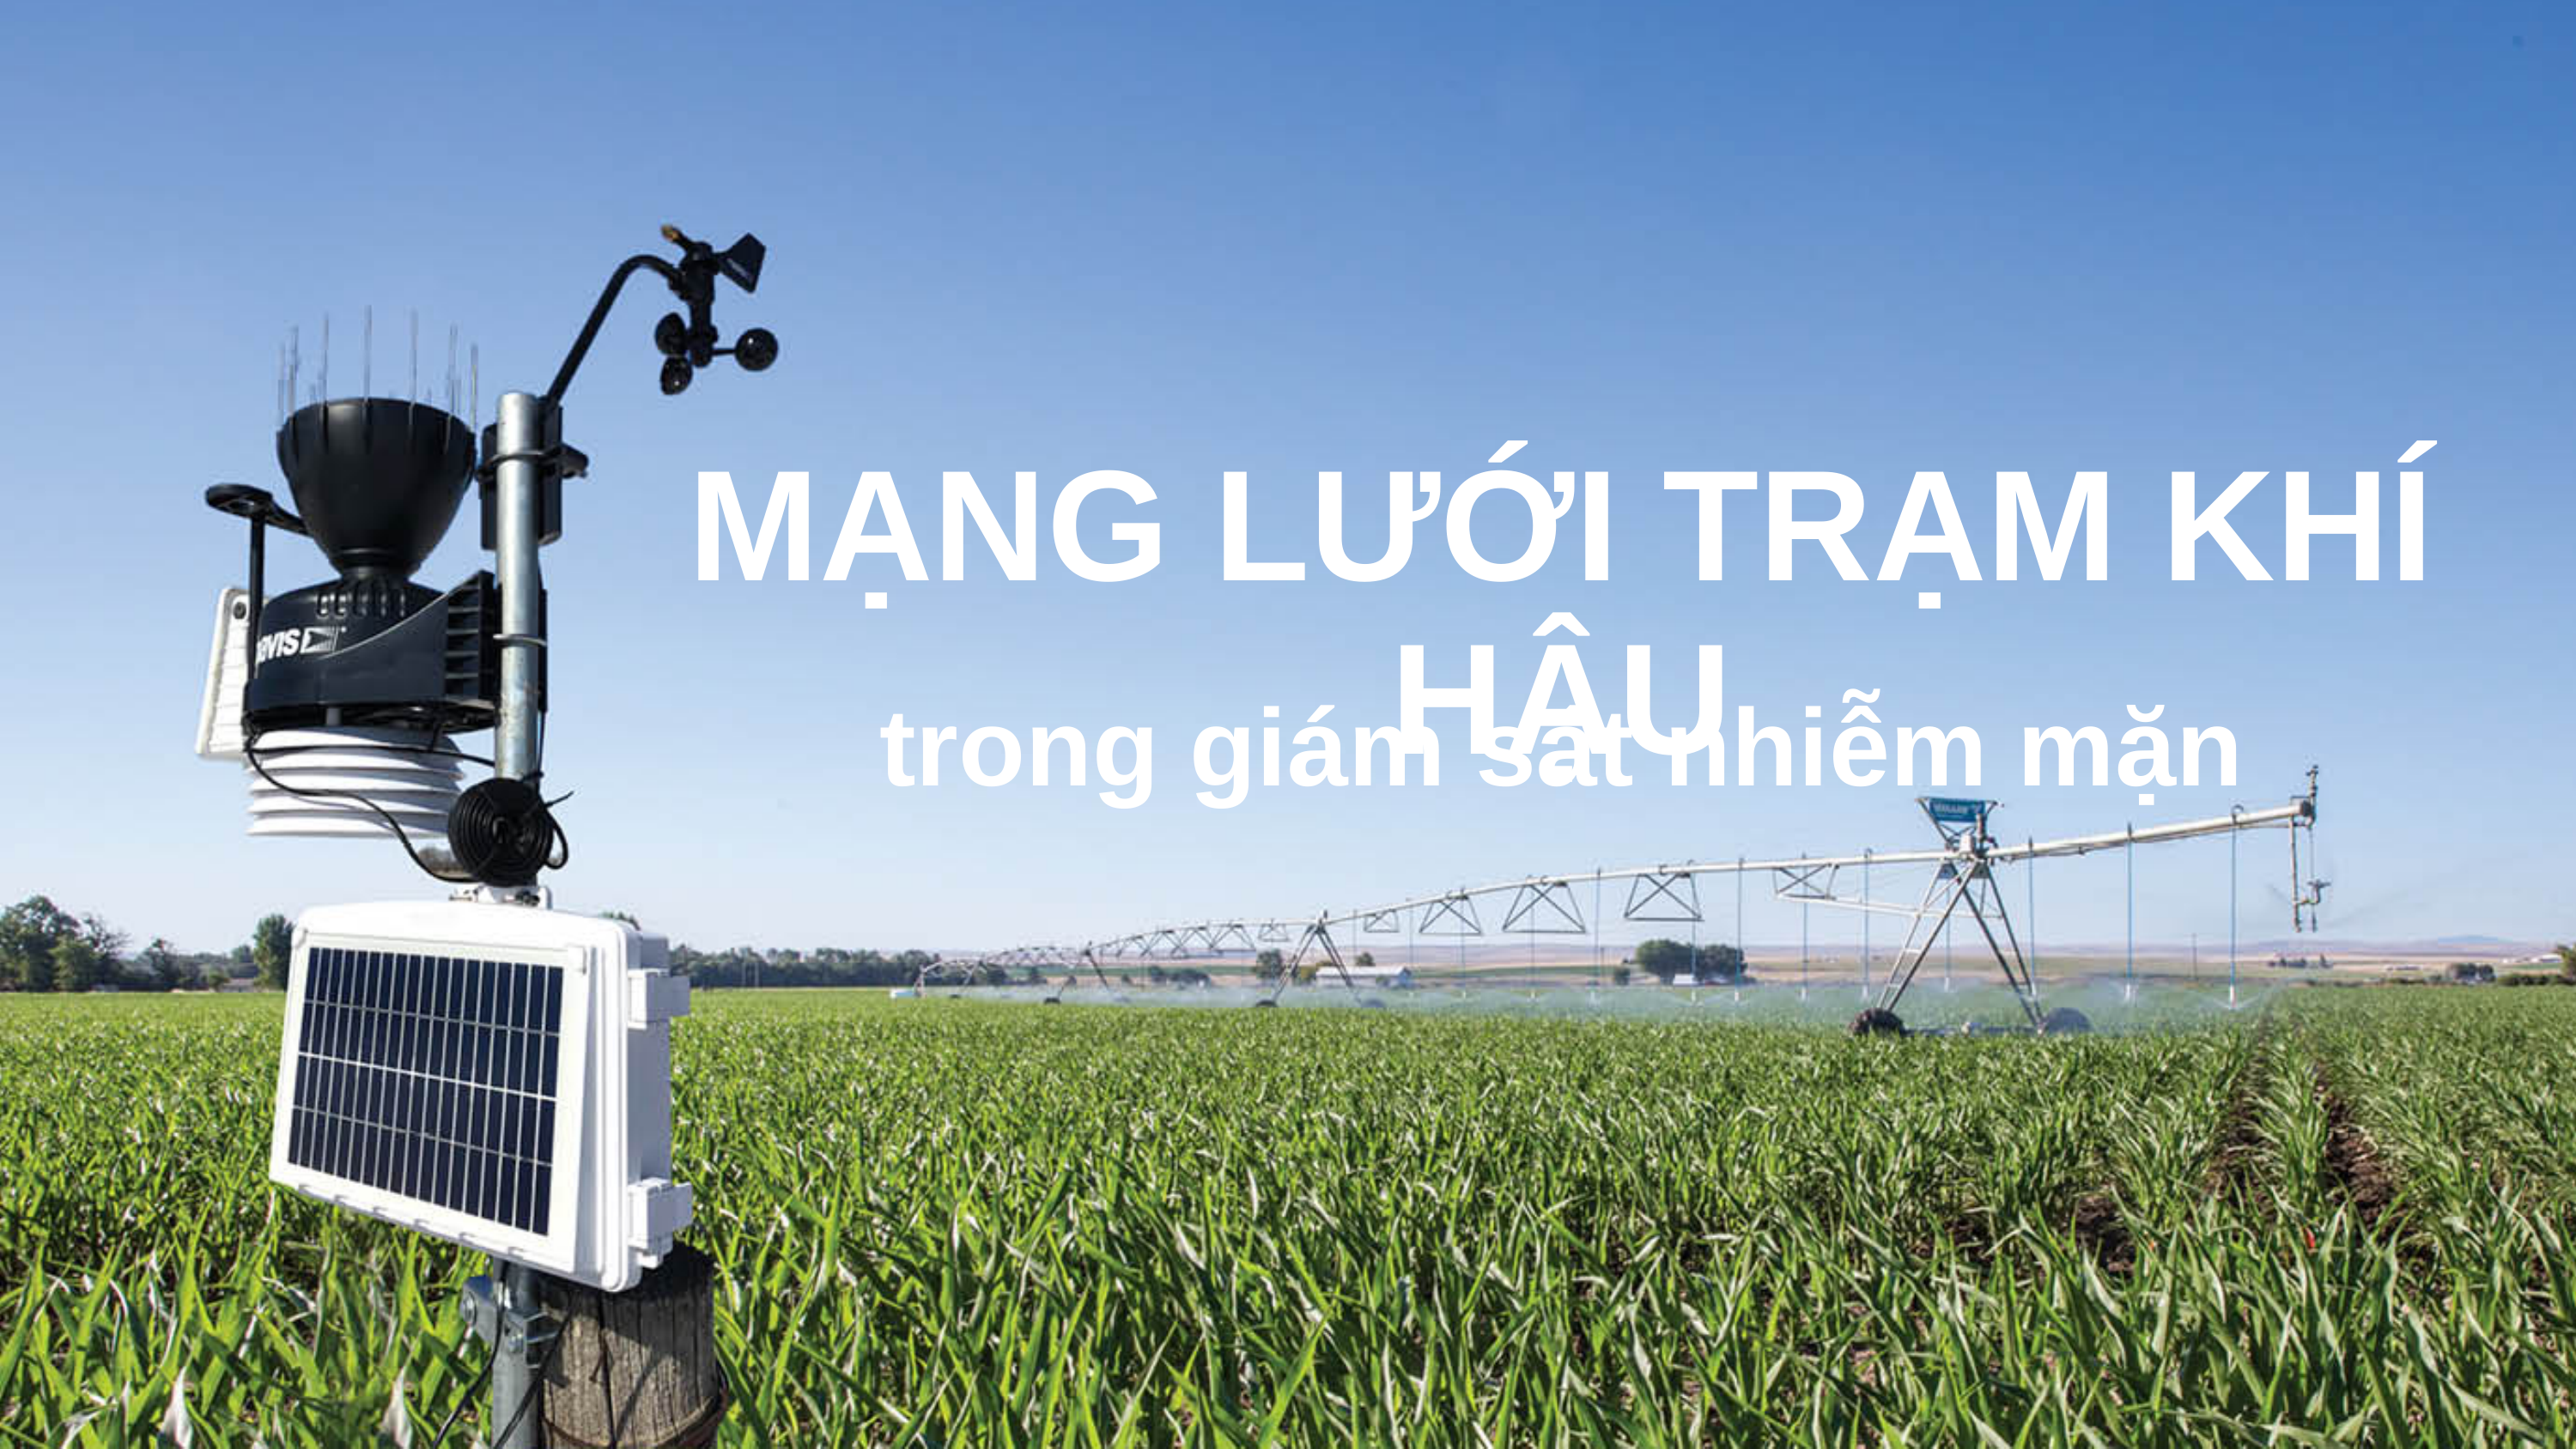

MẠNG LƯỚI TRẠM KHÍ HẬU
trong giám sát nhiễm mặn